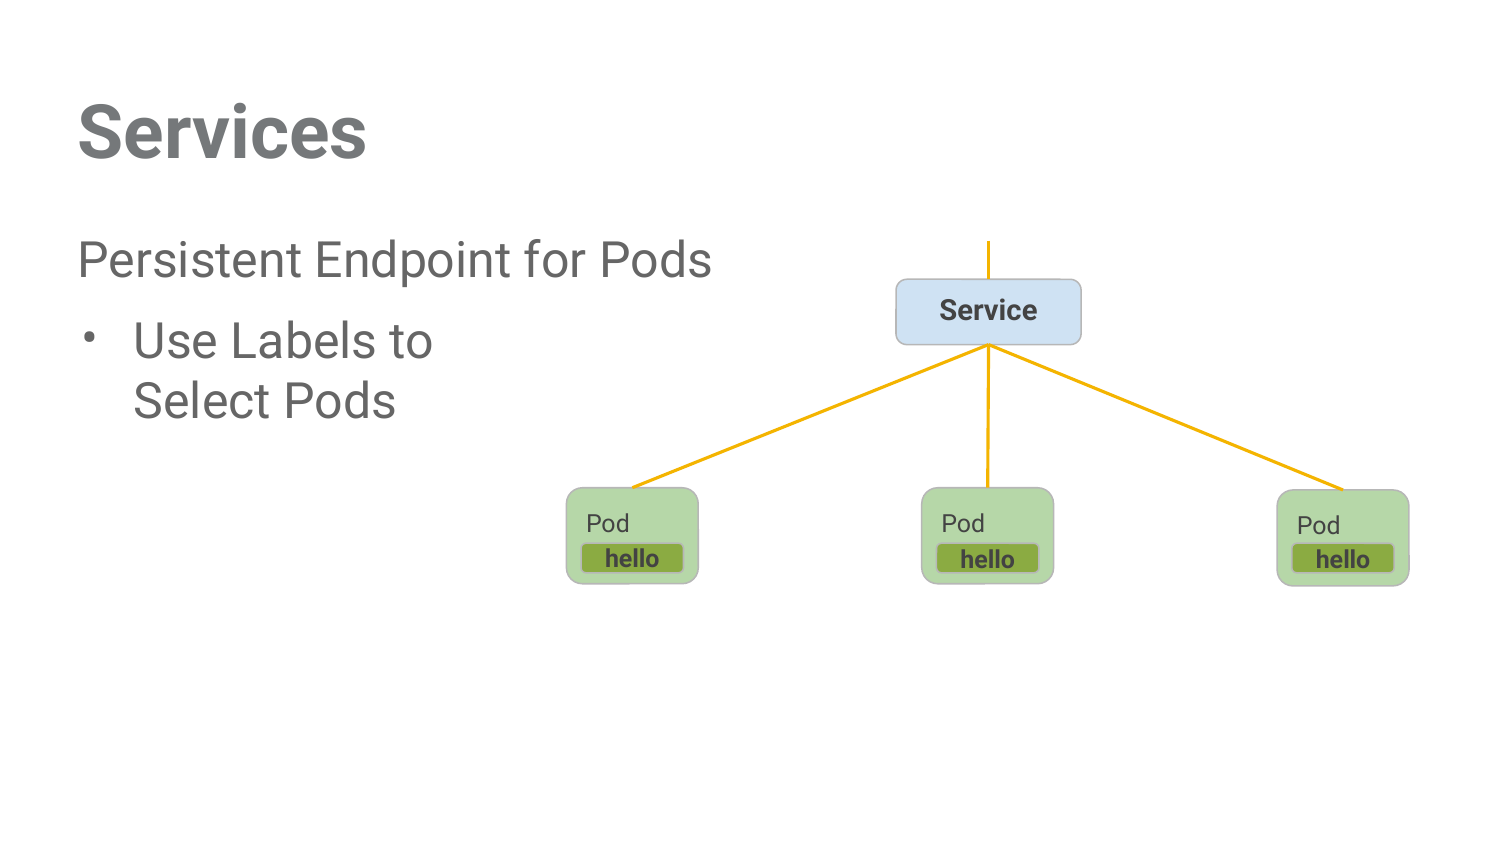

Services
Persistent Endpoint for Pods
Use Labels to
Select Pods

Service
Pod
Pod
hello
Pod
hello
hello